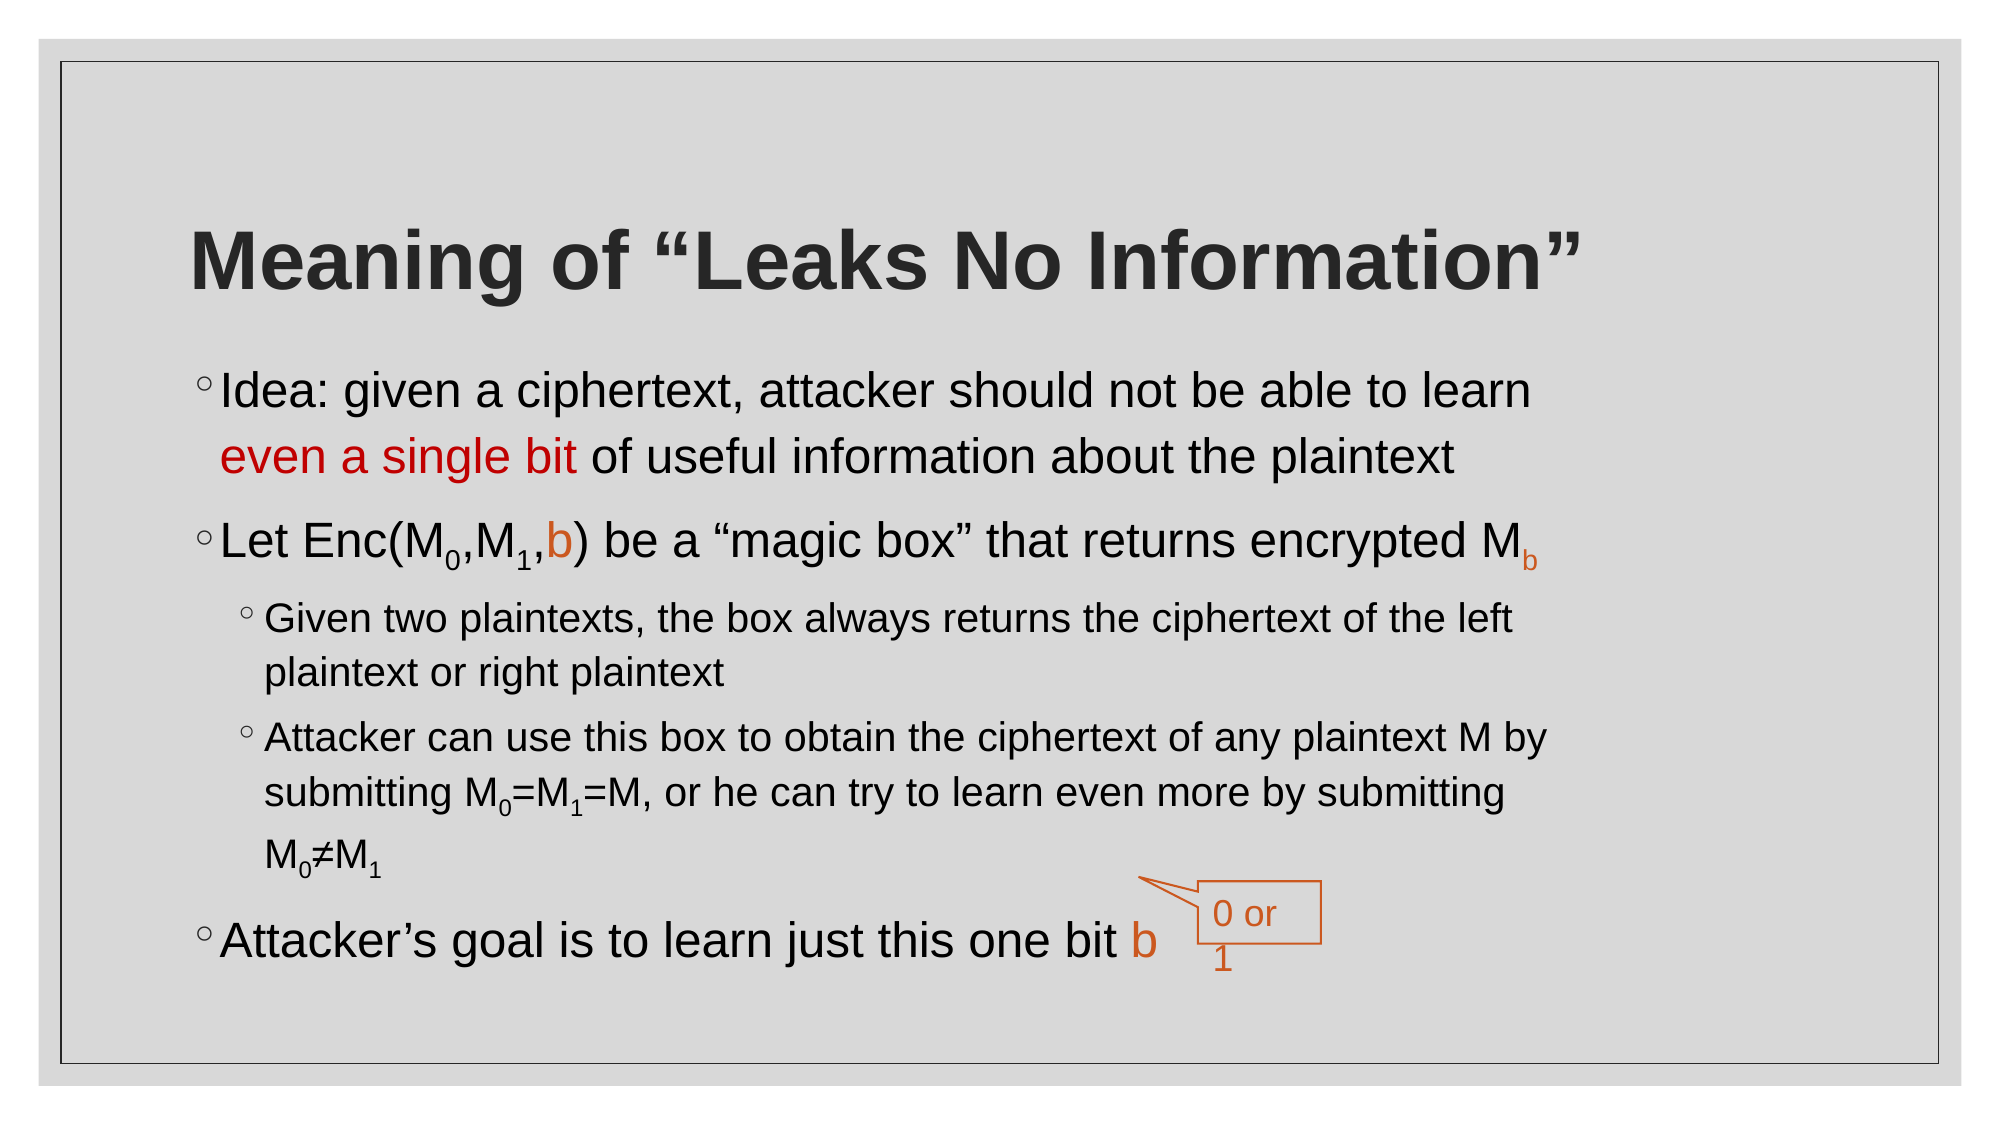

# Meaning of “Leaks No Information”
Idea: given a ciphertext, attacker should not be able to learn even a single bit of useful information about the plaintext
Let Enc(M0,M1,b) be a “magic box” that returns encrypted Mb
Given two plaintexts, the box always returns the ciphertext of the left plaintext or right plaintext
Attacker can use this box to obtain the ciphertext of any plaintext M by submitting M0=M1=M, or he can try to learn even more by submitting M0≠M1
Attacker’s goal is to learn just this one bit b
0 or 1